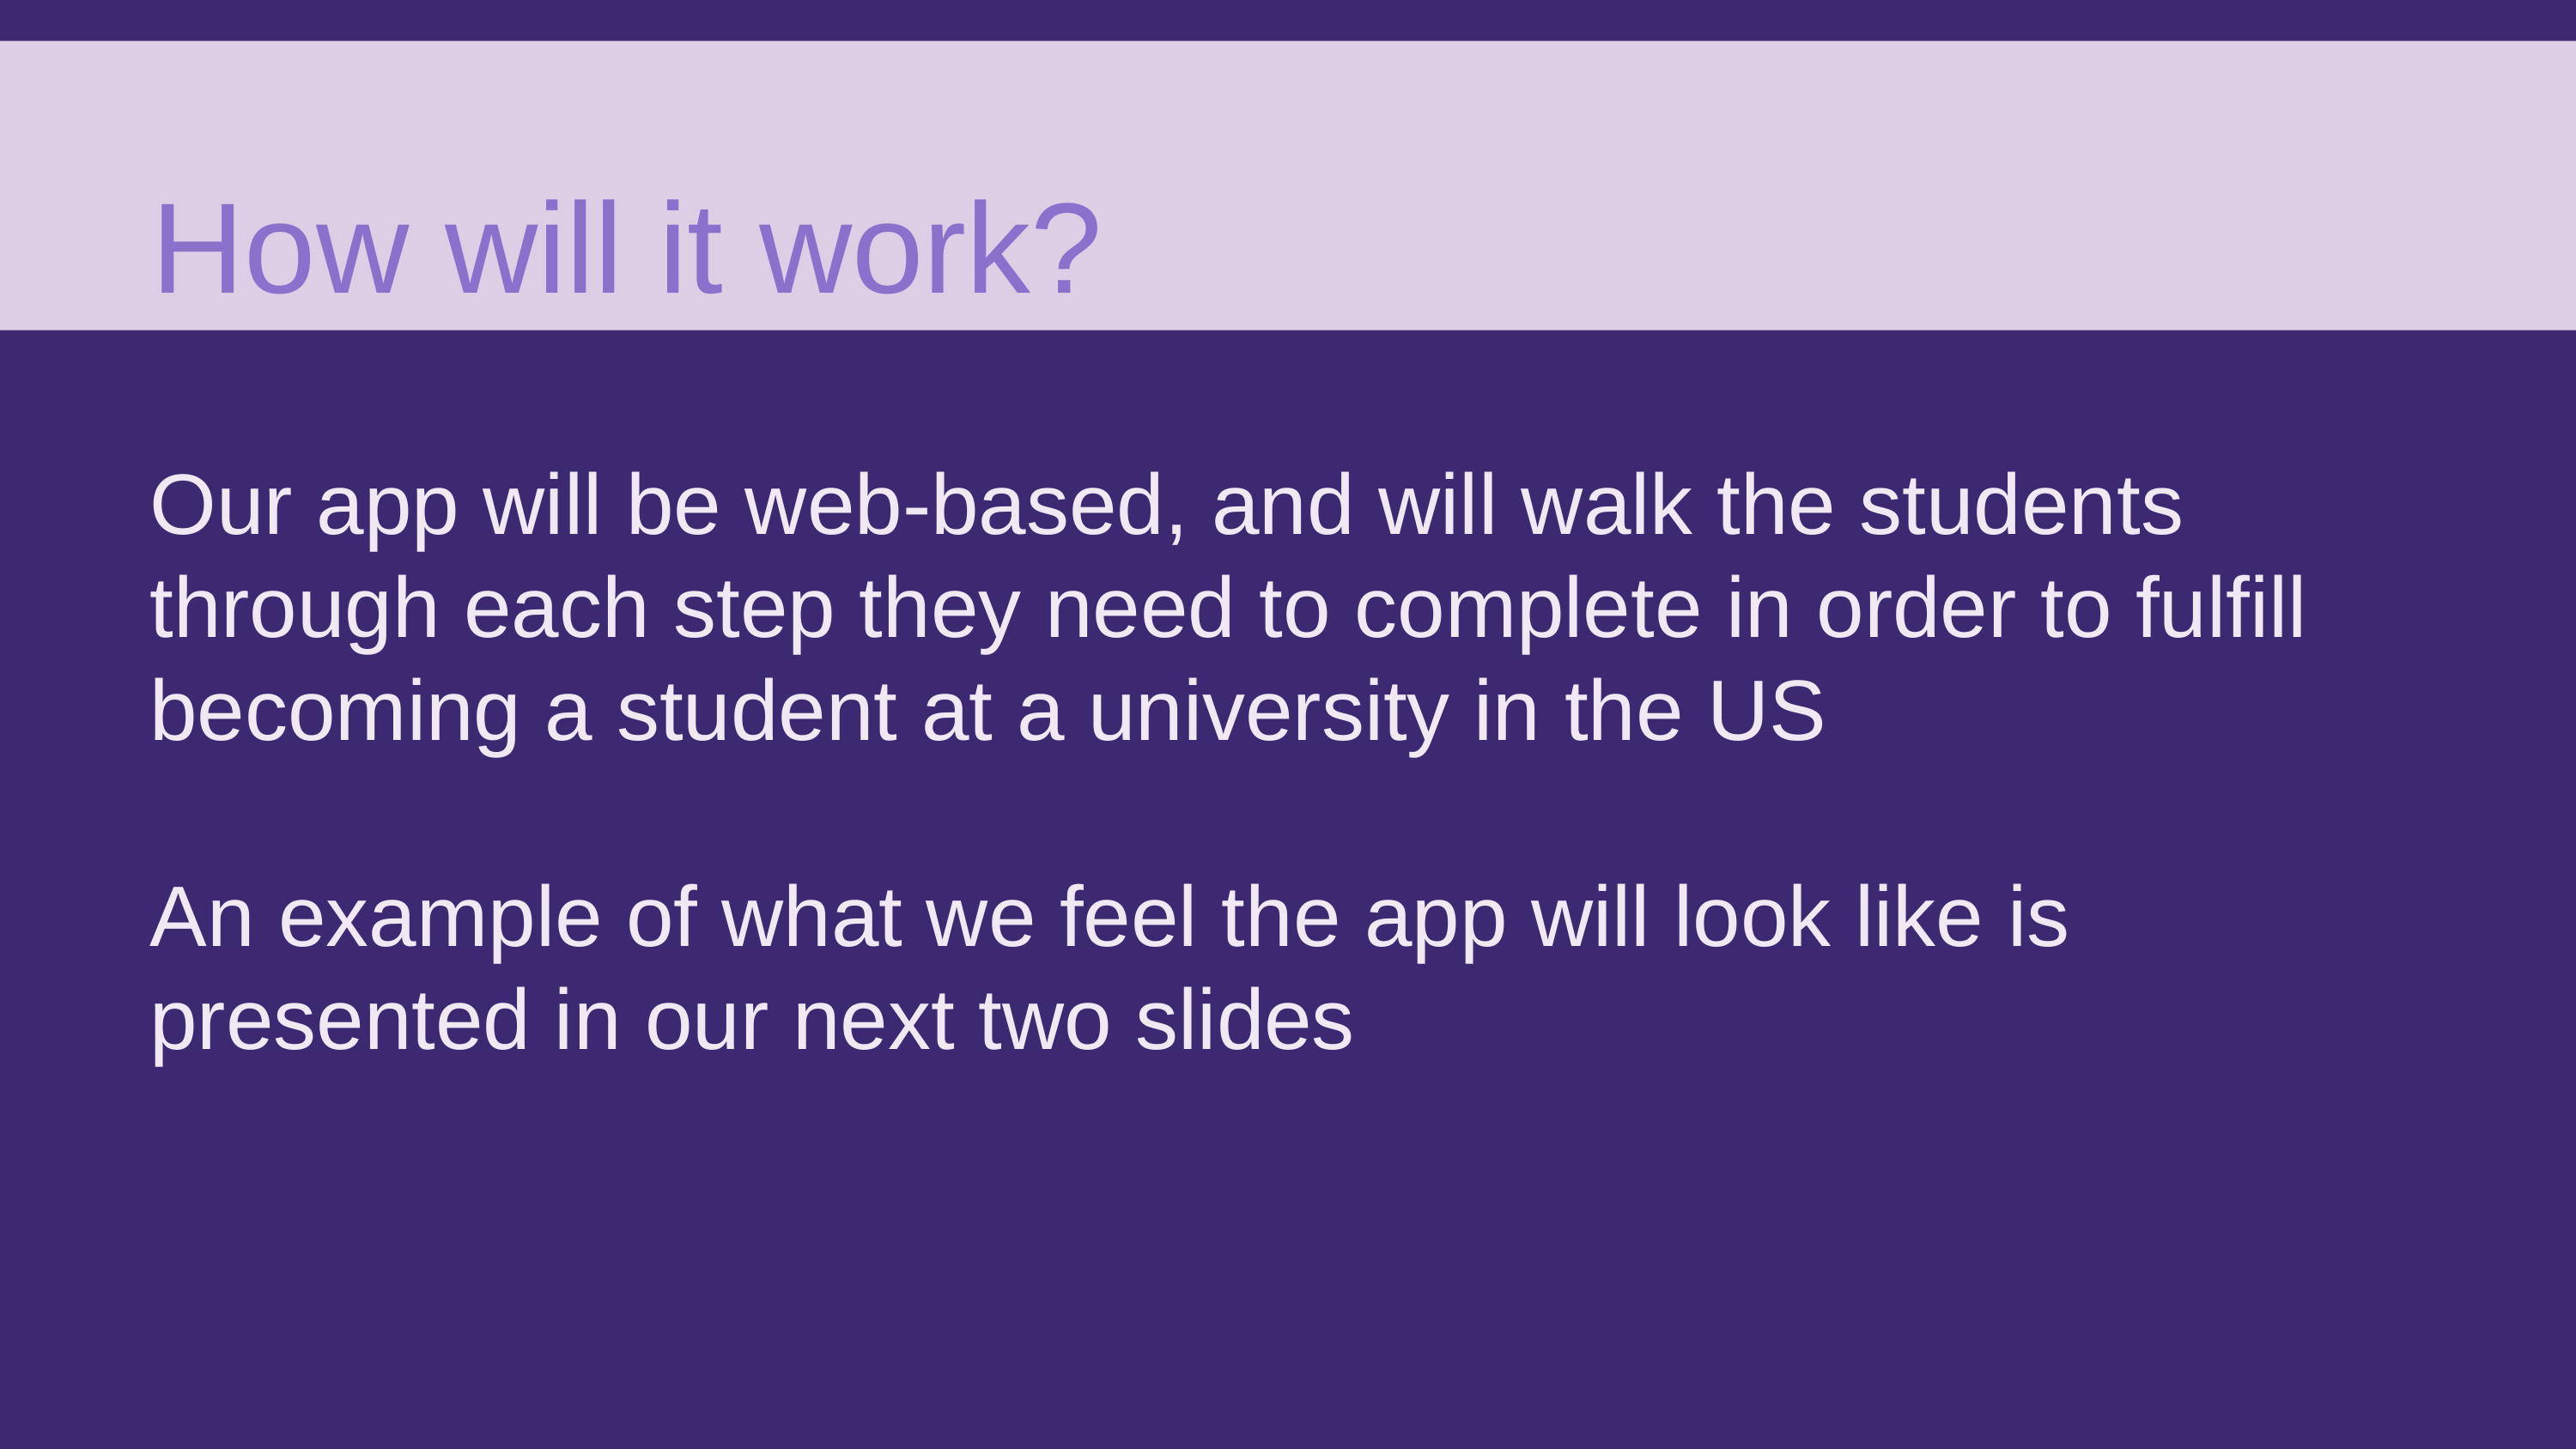

How will it work?
Our app will be web-based, and will walk the students through each step they need to complete in order to fulfill becoming a student at a university in the US

An example of what we feel the app will look like is presented in our next two slides